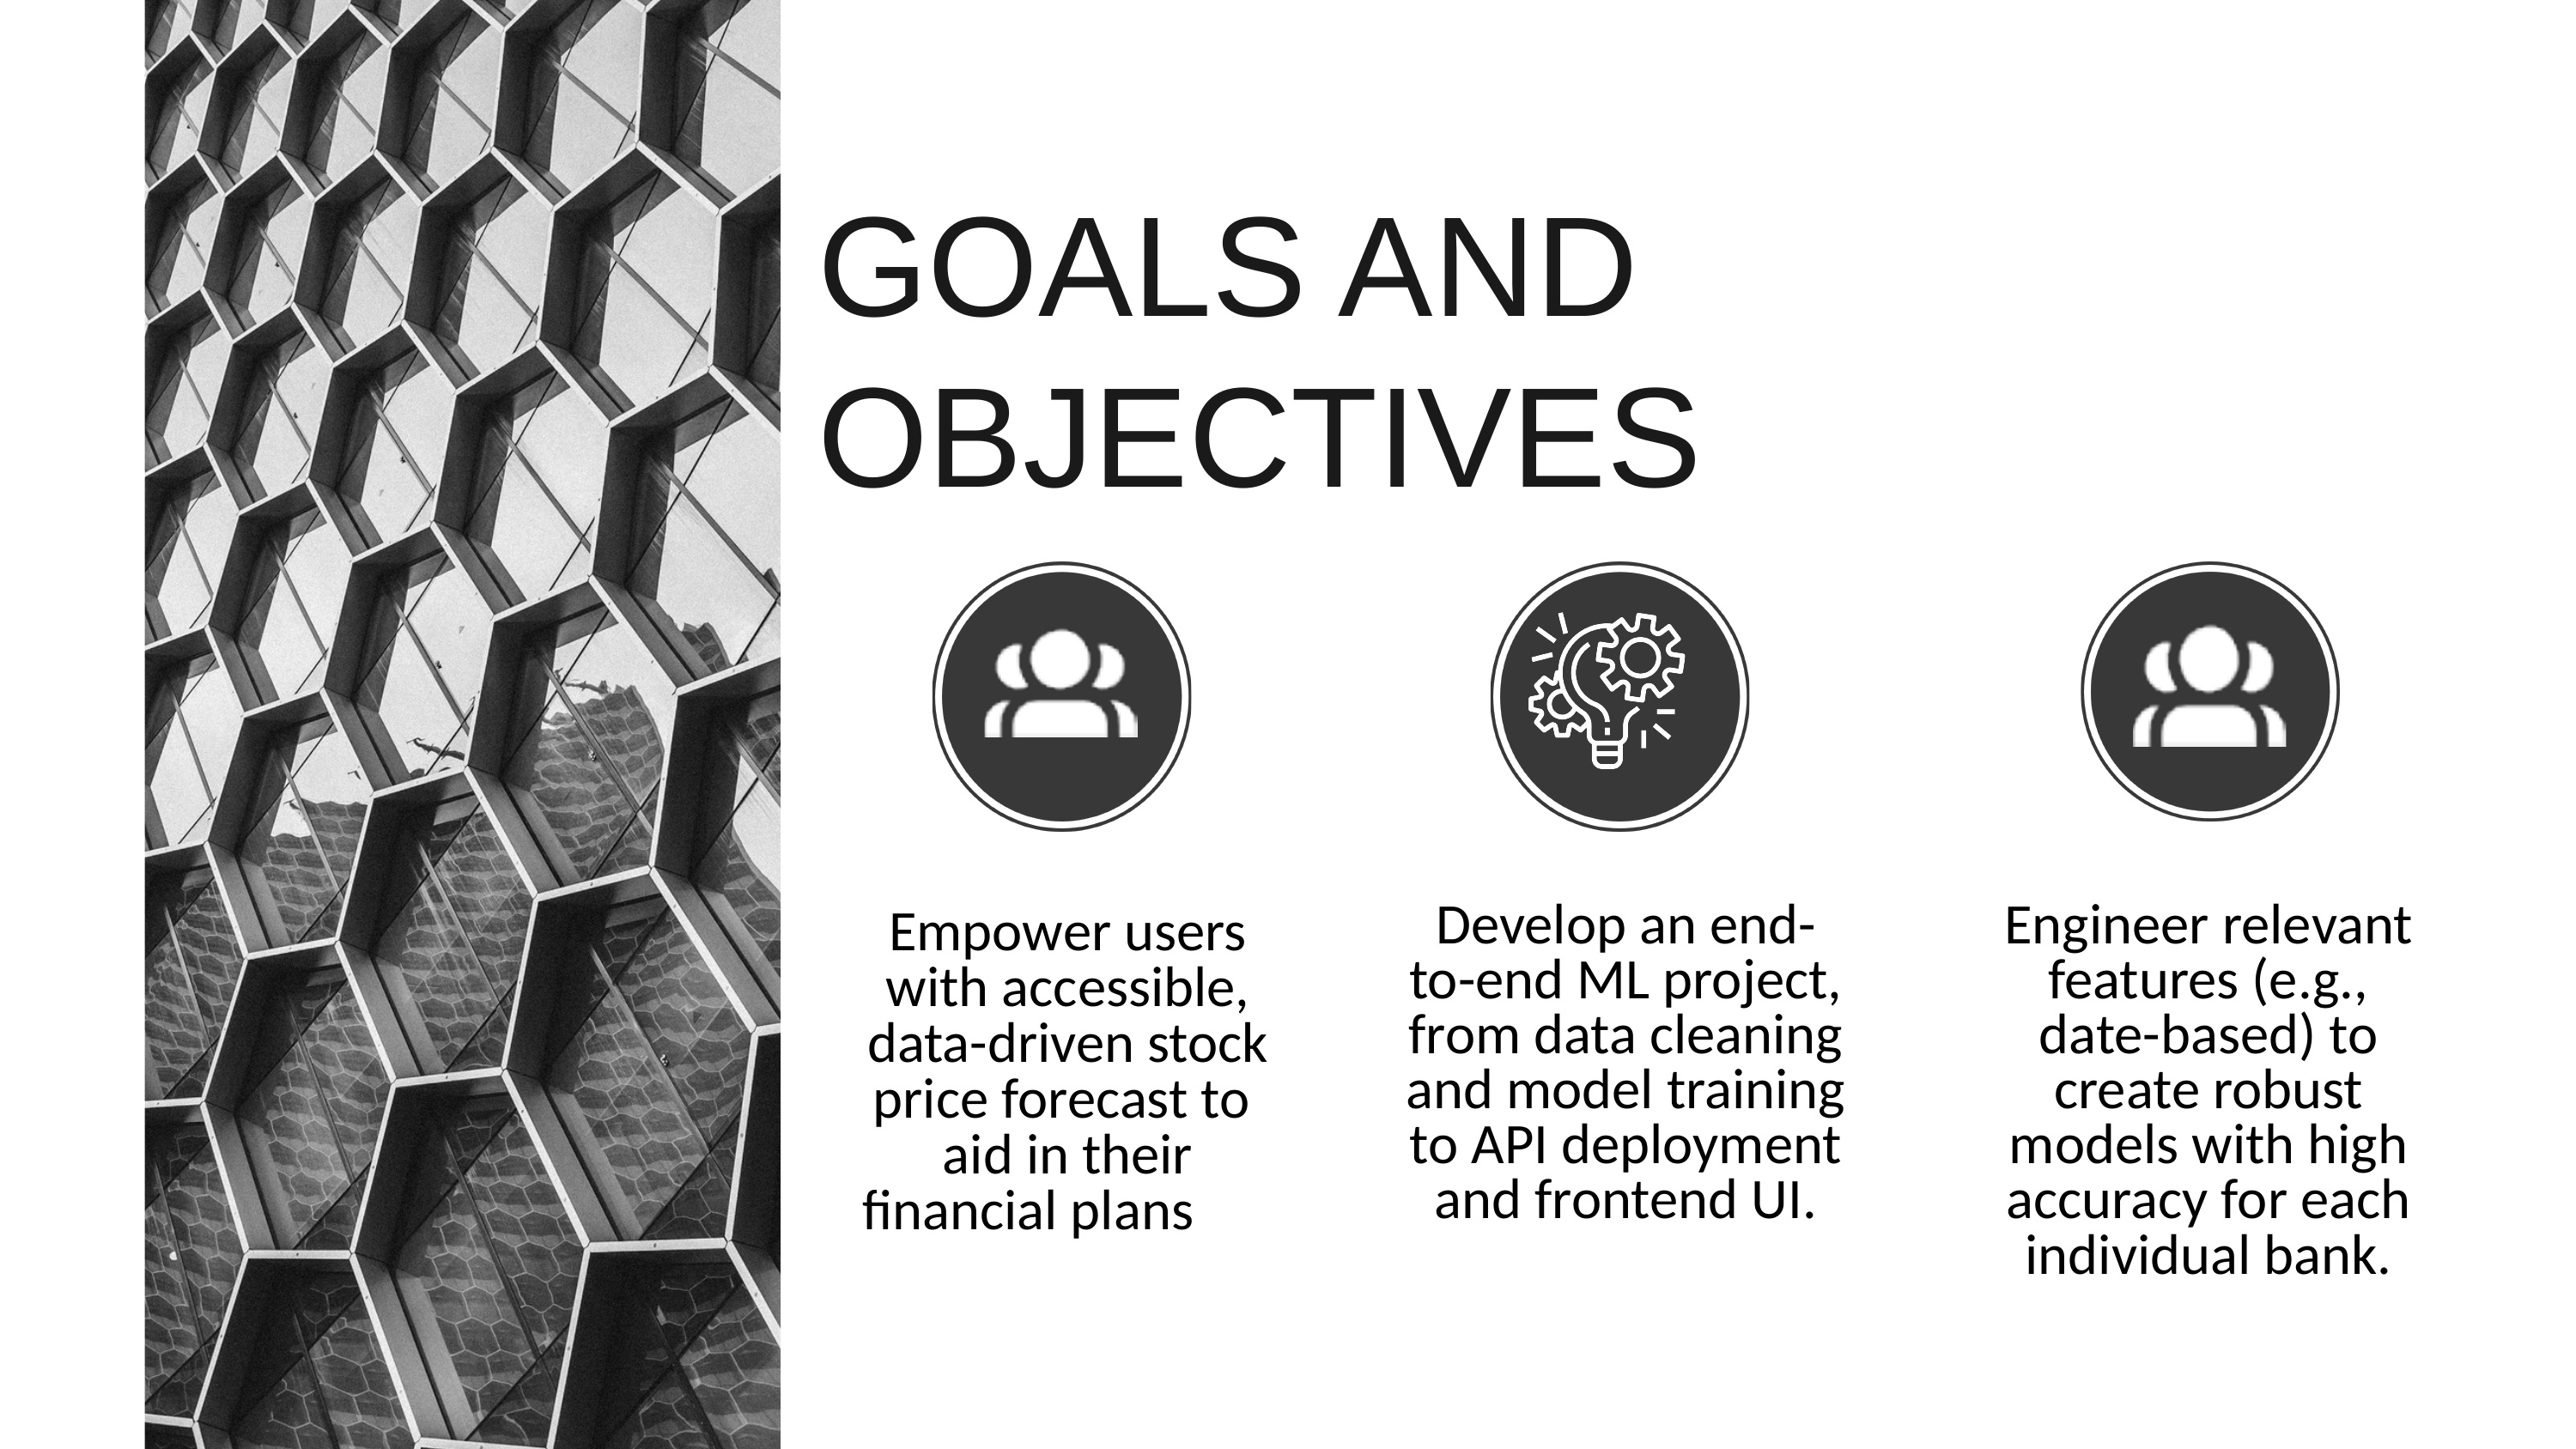

GOALS AND OBJECTIVES

Incorporating AI
Diverse Categories
Develop an end-to-end ML project, from data cleaning and model training to API deployment and frontend UI.
Engineer relevant features (e.g., date-based) to create robust models with high accuracy for each individual bank.
Empower users with accessible, data-driven stock price forecast to  aid in their financial plansers